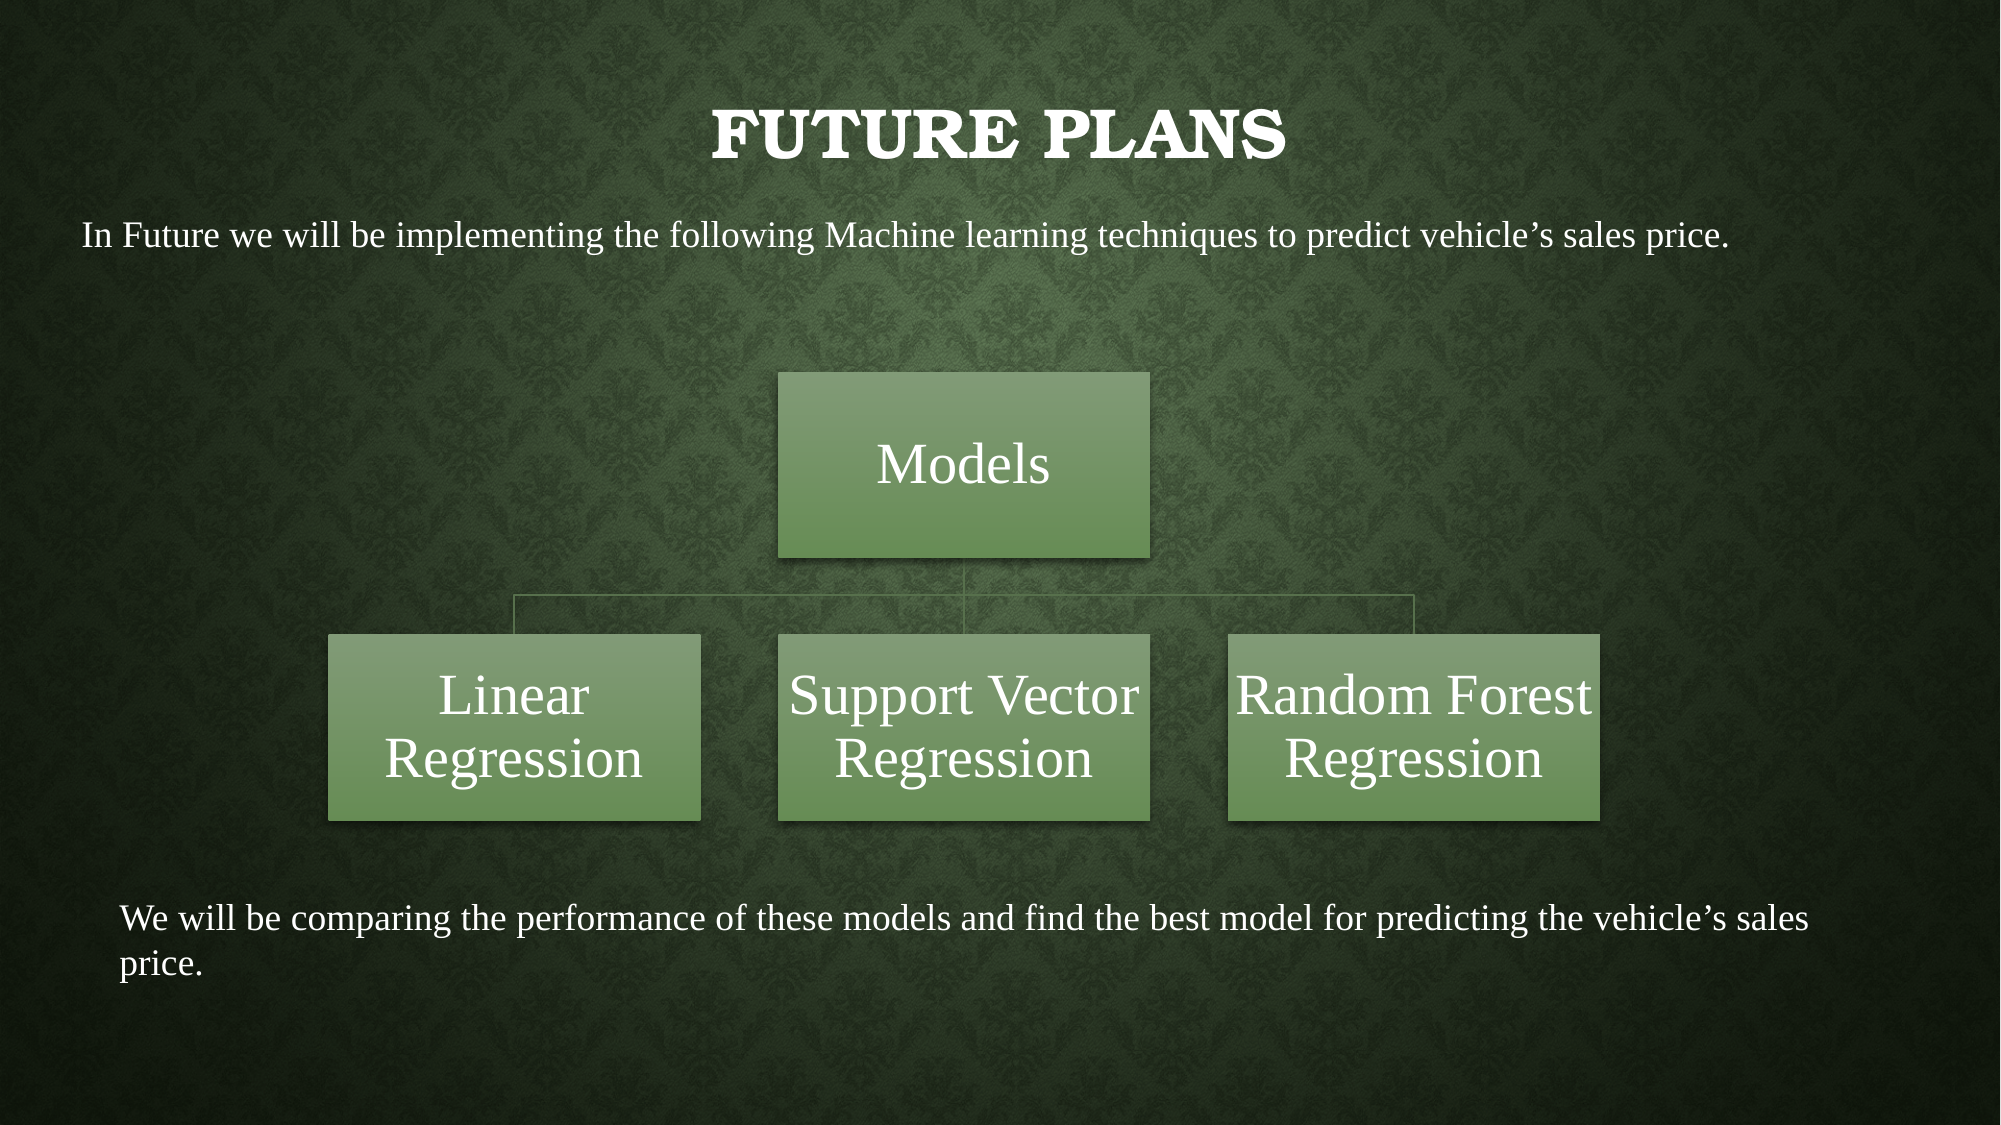

# FUTURE PLANS
In Future we will be implementing the following Machine learning techniques to predict vehicle’s sales price.

Models
Linear Regression
Support Vector Regression
Random Forest Regression
We will be comparing the performance of these models and find the best model for predicting the vehicle’s sales price.